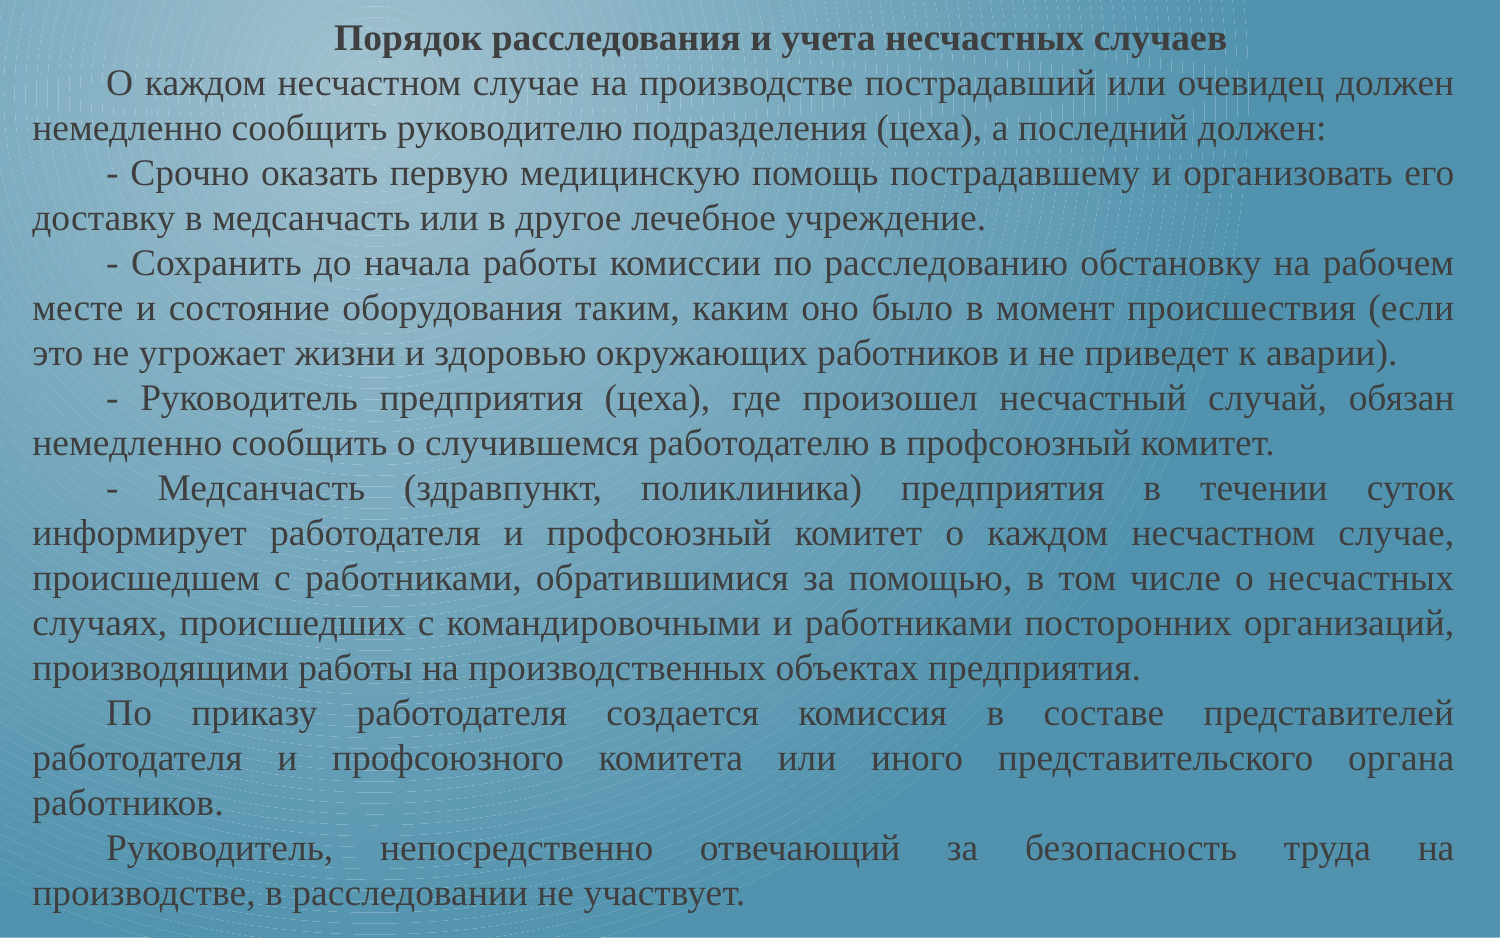

Порядок расследования и учета несчастных случаев
О каждом несчастном случае на производстве пострадавший или очевидец должен немедленно сообщить руководителю подразделения (цеха), а последний должен:
- Срочно оказать первую медицинскую помощь пострадавшему и организовать его доставку в медсанчасть или в другое лечебное учреждение.
- Сохранить до начала работы комиссии по расследованию обстановку на рабочем месте и состояние оборудования таким, каким оно было в момент происшествия (если это не угрожает жизни и здоровью окружающих работников и не приведет к аварии).
- Руководитель предприятия (цеха), где произошел несчастный случай, обязан немедленно сообщить о случившемся работодателю в профсоюзный комитет.
- Медсанчасть (здравпункт, поликлиника) предприятия в течении суток информирует работодателя и профсоюзный комитет о каждом несчастном случае, происшедшем с работниками, обратившимися за помощью, в том числе о несчастных случаях, происшедших с командировочными и работниками посторонних организаций, производящими работы на производственных объектах предприятия.
По приказу работодателя создается комиссия в составе представителей работодателя и профсоюзного комитета или иного представительского органа работников.
Руководитель, непосредственно отвечающий за безопасность труда на производстве, в расследовании не участвует.